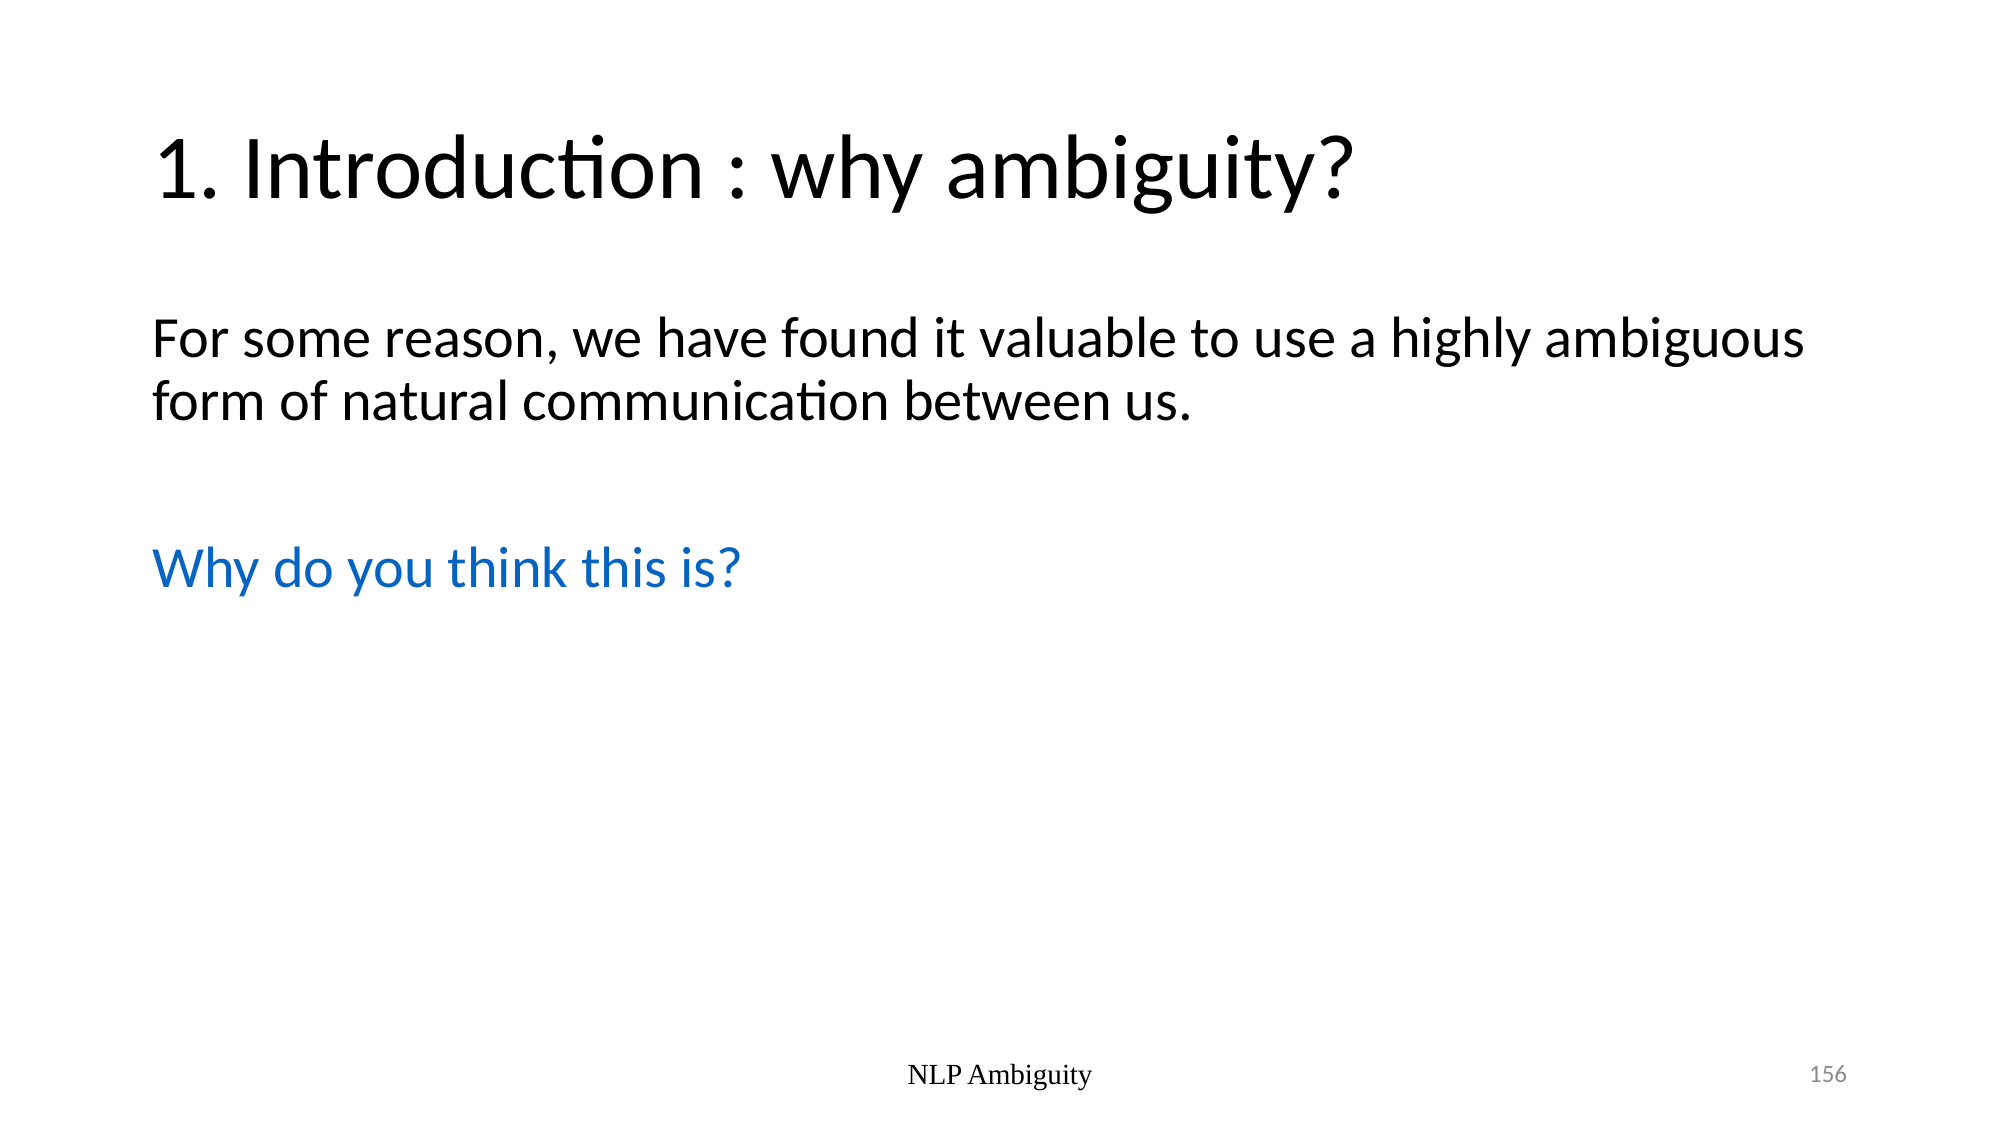

# 1. Introduction : why ambiguity?
For some reason, we have found it valuable to use a highly ambiguous form of natural communication between us.

Why do you think this is?
NLP Ambiguity
156